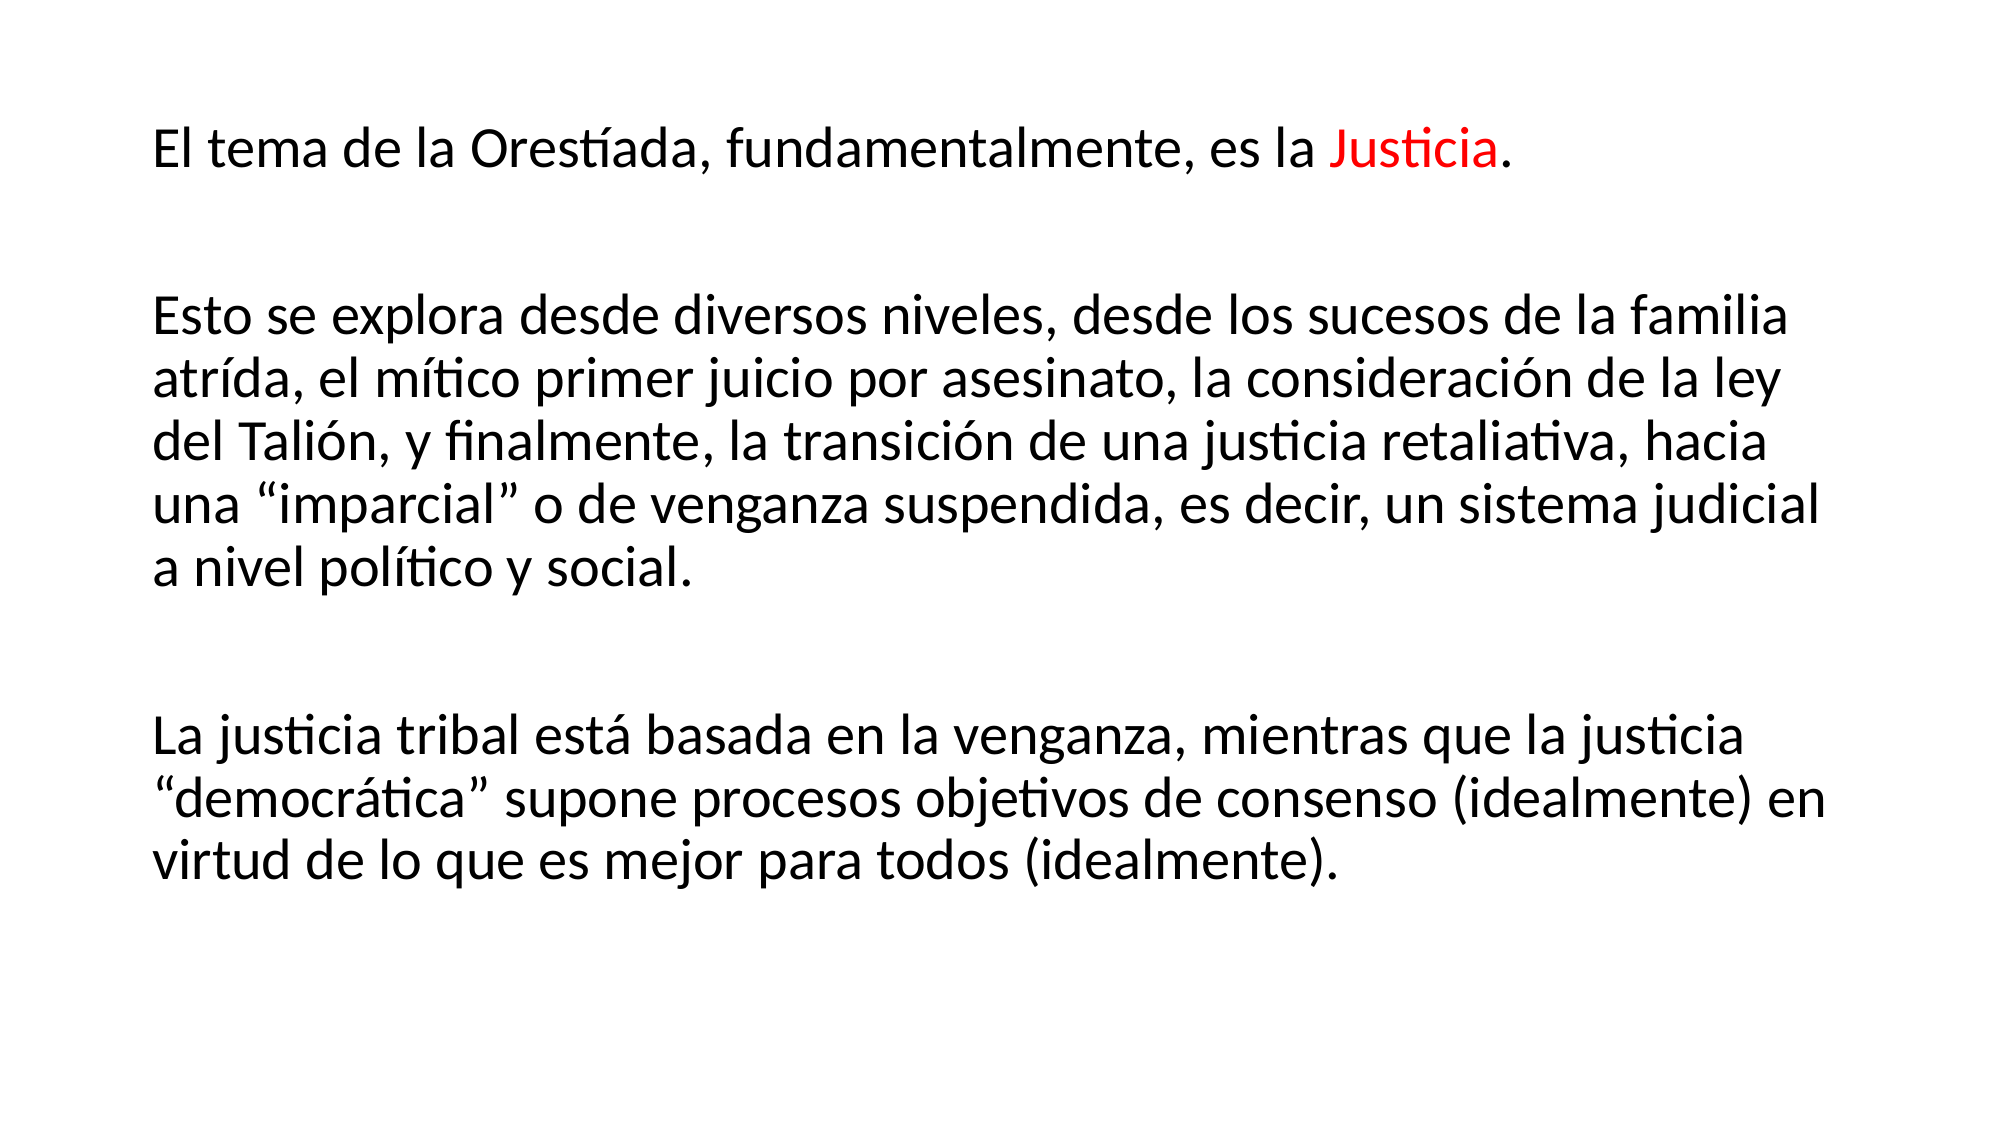

El tema de la Orestíada, fundamentalmente, es la Justicia.

Esto se explora desde diversos niveles, desde los sucesos de la familia atrída, el mítico primer juicio por asesinato, la consideración de la ley del Talión, y finalmente, la transición de una justicia retaliativa, hacia una “imparcial” o de venganza suspendida, es decir, un sistema judicial a nivel político y social.

La justicia tribal está basada en la venganza, mientras que la justicia “democrática” supone procesos objetivos de consenso (idealmente) en virtud de lo que es mejor para todos (idealmente).